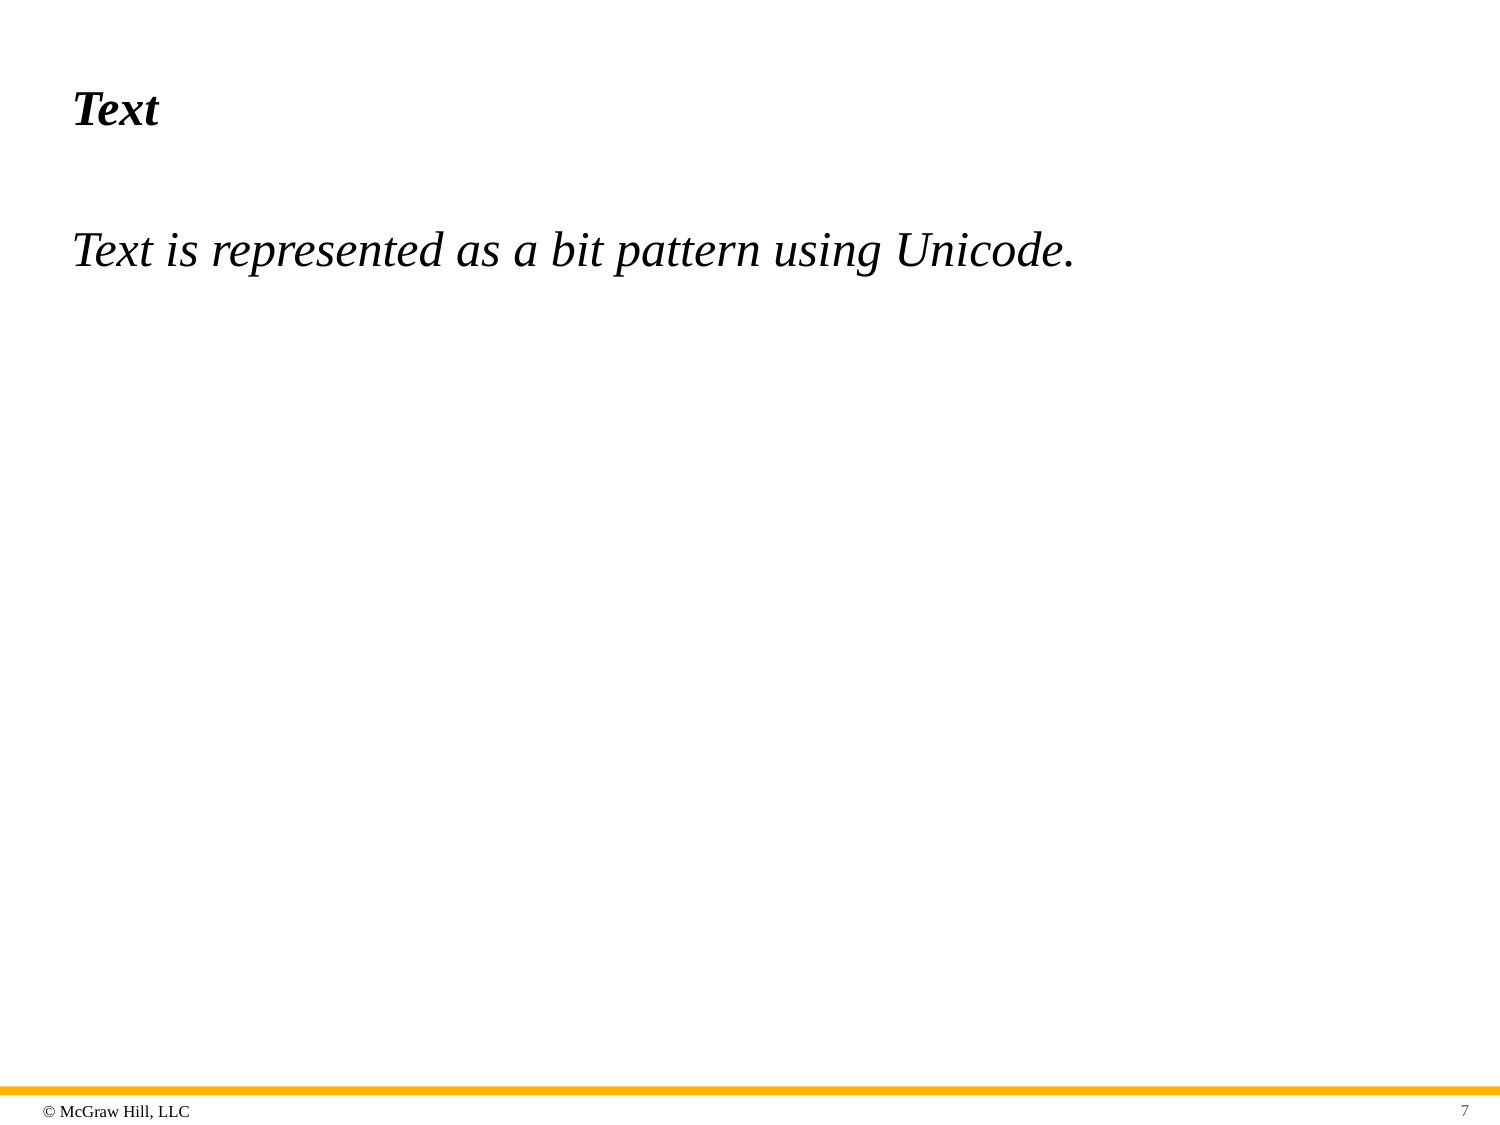

# Text
Text is represented as a bit pattern using Unicode.
7